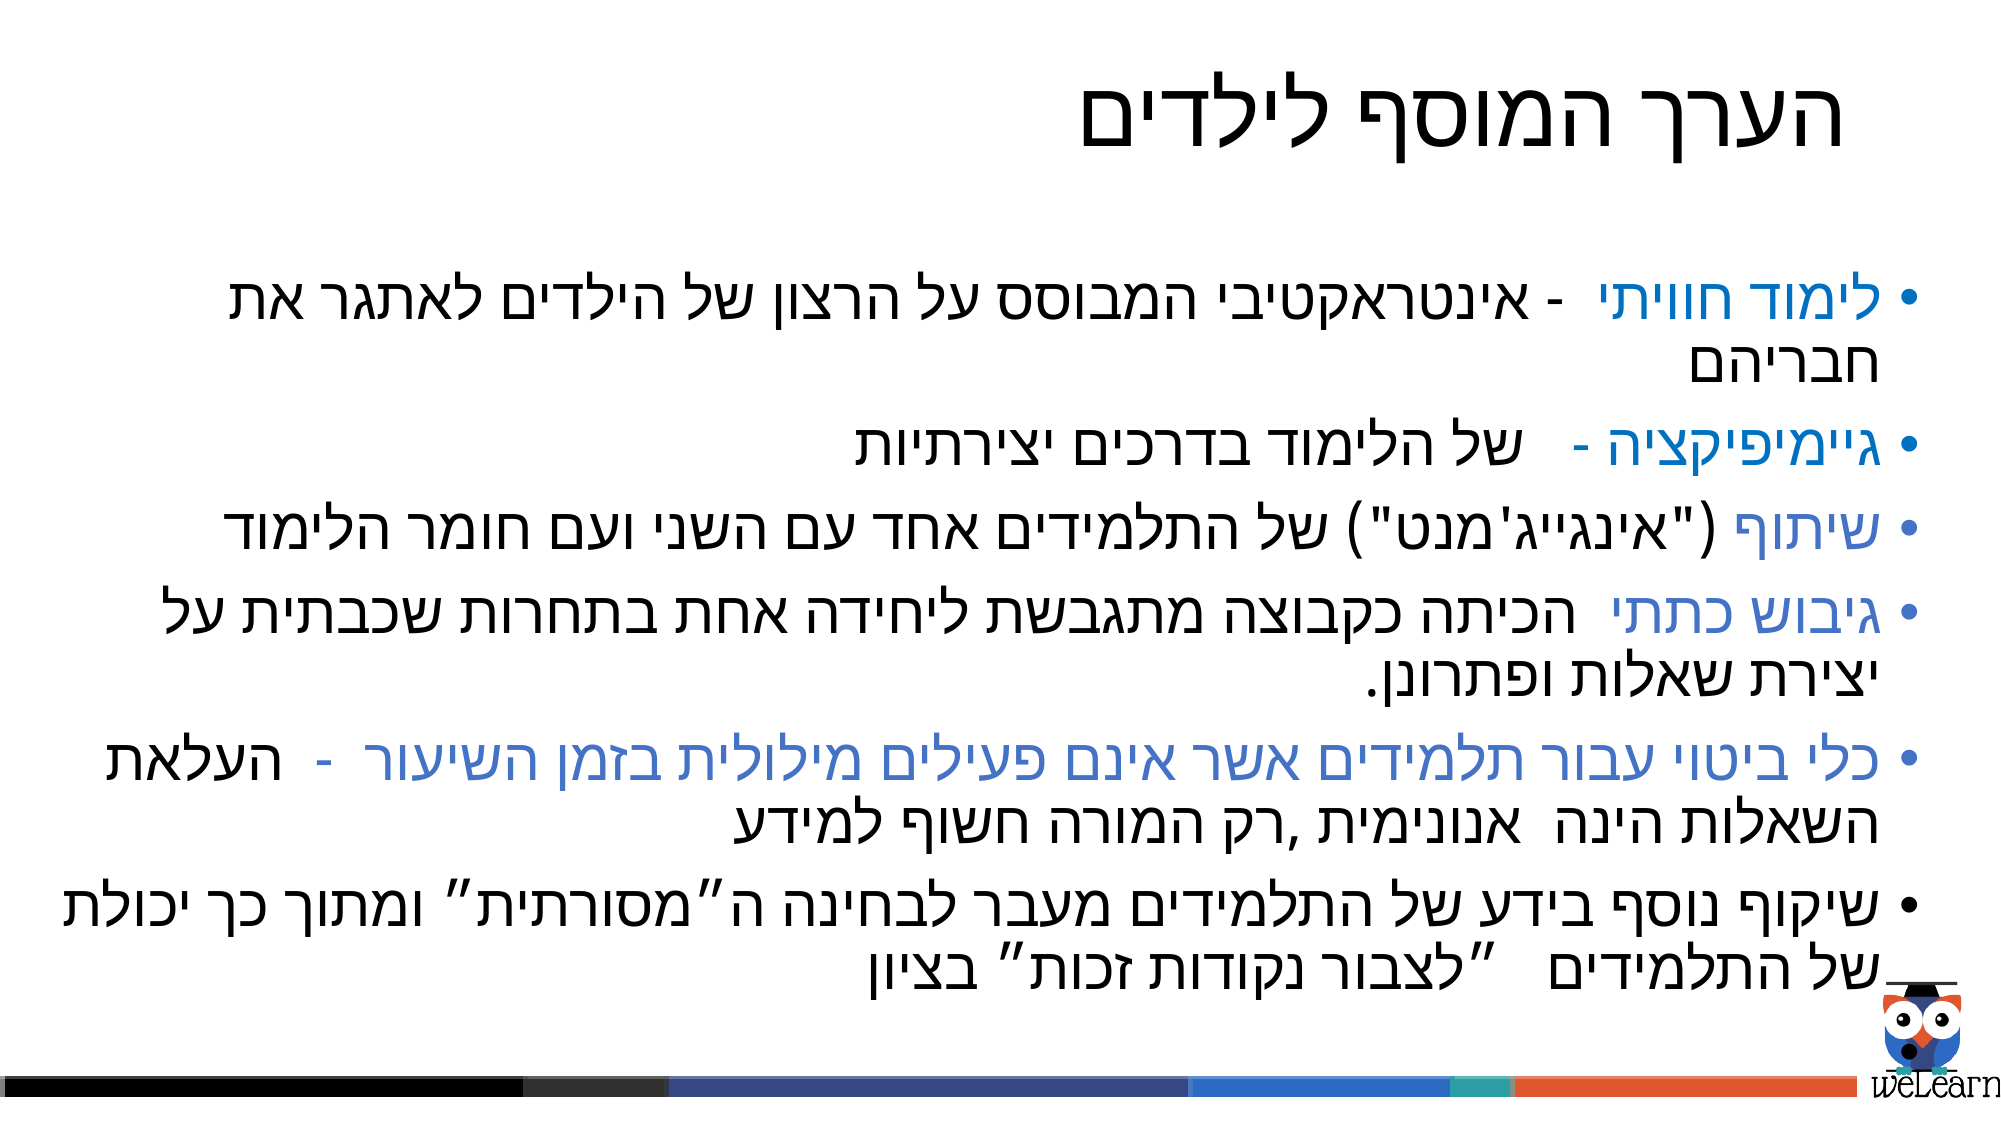

# הערך המוסף לילדים

לימוד חוויתי  - אינטראקטיבי המבוסס על הרצון של הילדים לאתגר את חבריהם
גיימיפיקציה -   של הלימוד בדרכים יצירתיות
שיתוף ("אינגייג'מנט") של התלמידים אחד עם השני ועם חומר הלימוד
גיבוש כתתי  הכיתה כקבוצה מתגבשת ליחידה אחת בתחרות שכבתית על יצירת שאלות ופתרונן.
כלי ביטוי עבור תלמידים אשר אינם פעילים מילולית בזמן השיעור  -  העלאת השאלות הינה  אנונימית ,רק המורה חשוף למידע
שיקוף נוסף בידע של התלמידים מעבר לבחינה ה״מסורתית״ ומתוך כך יכולת של התלמידים   ״לצבור נקודות זכות״ בציון